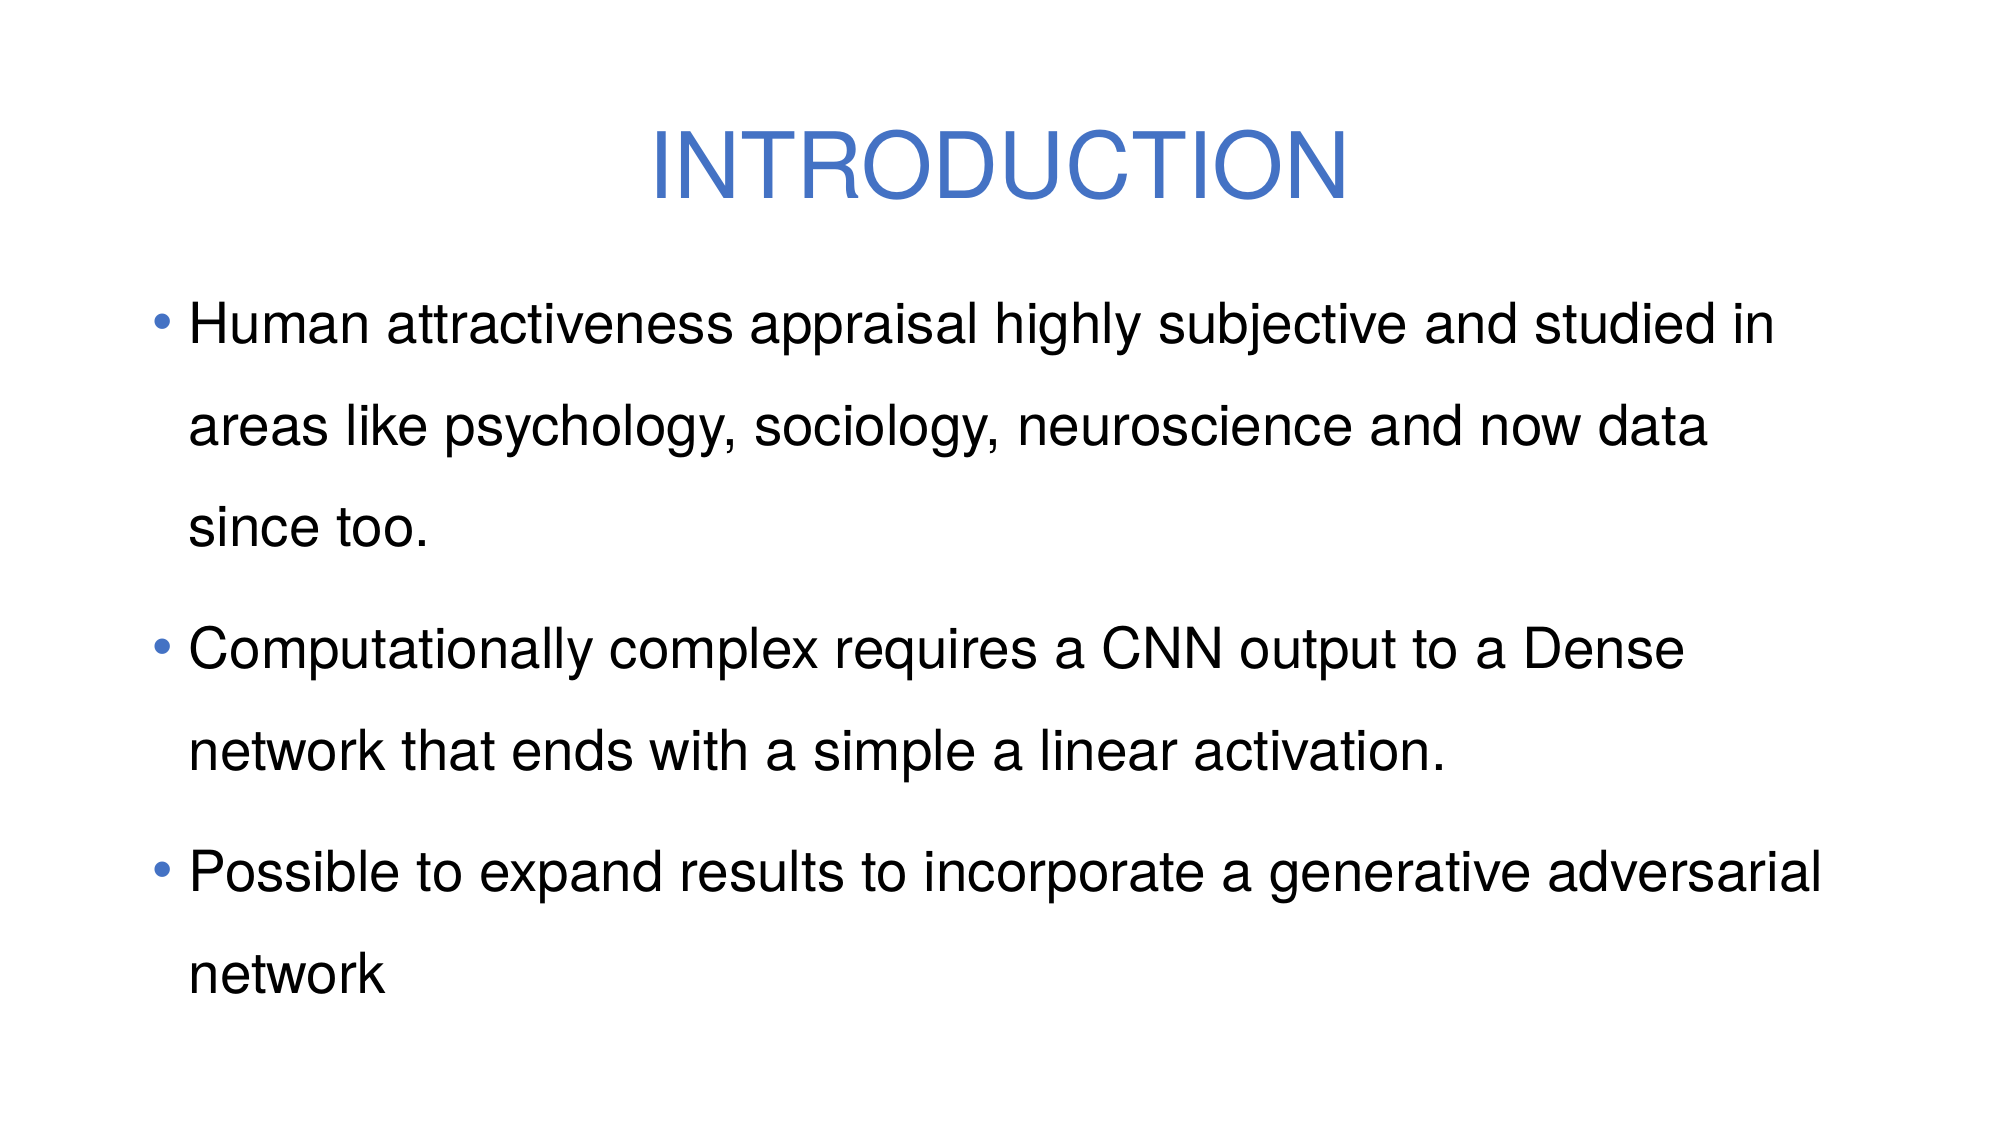

# INTRODUCTION
Human attractiveness appraisal highly subjective and studied in areas like psychology, sociology, neuroscience and now data since too.
Computationally complex requires a CNN output to a Dense network that ends with a simple a linear activation.
Possible to expand results to incorporate a generative adversarial network